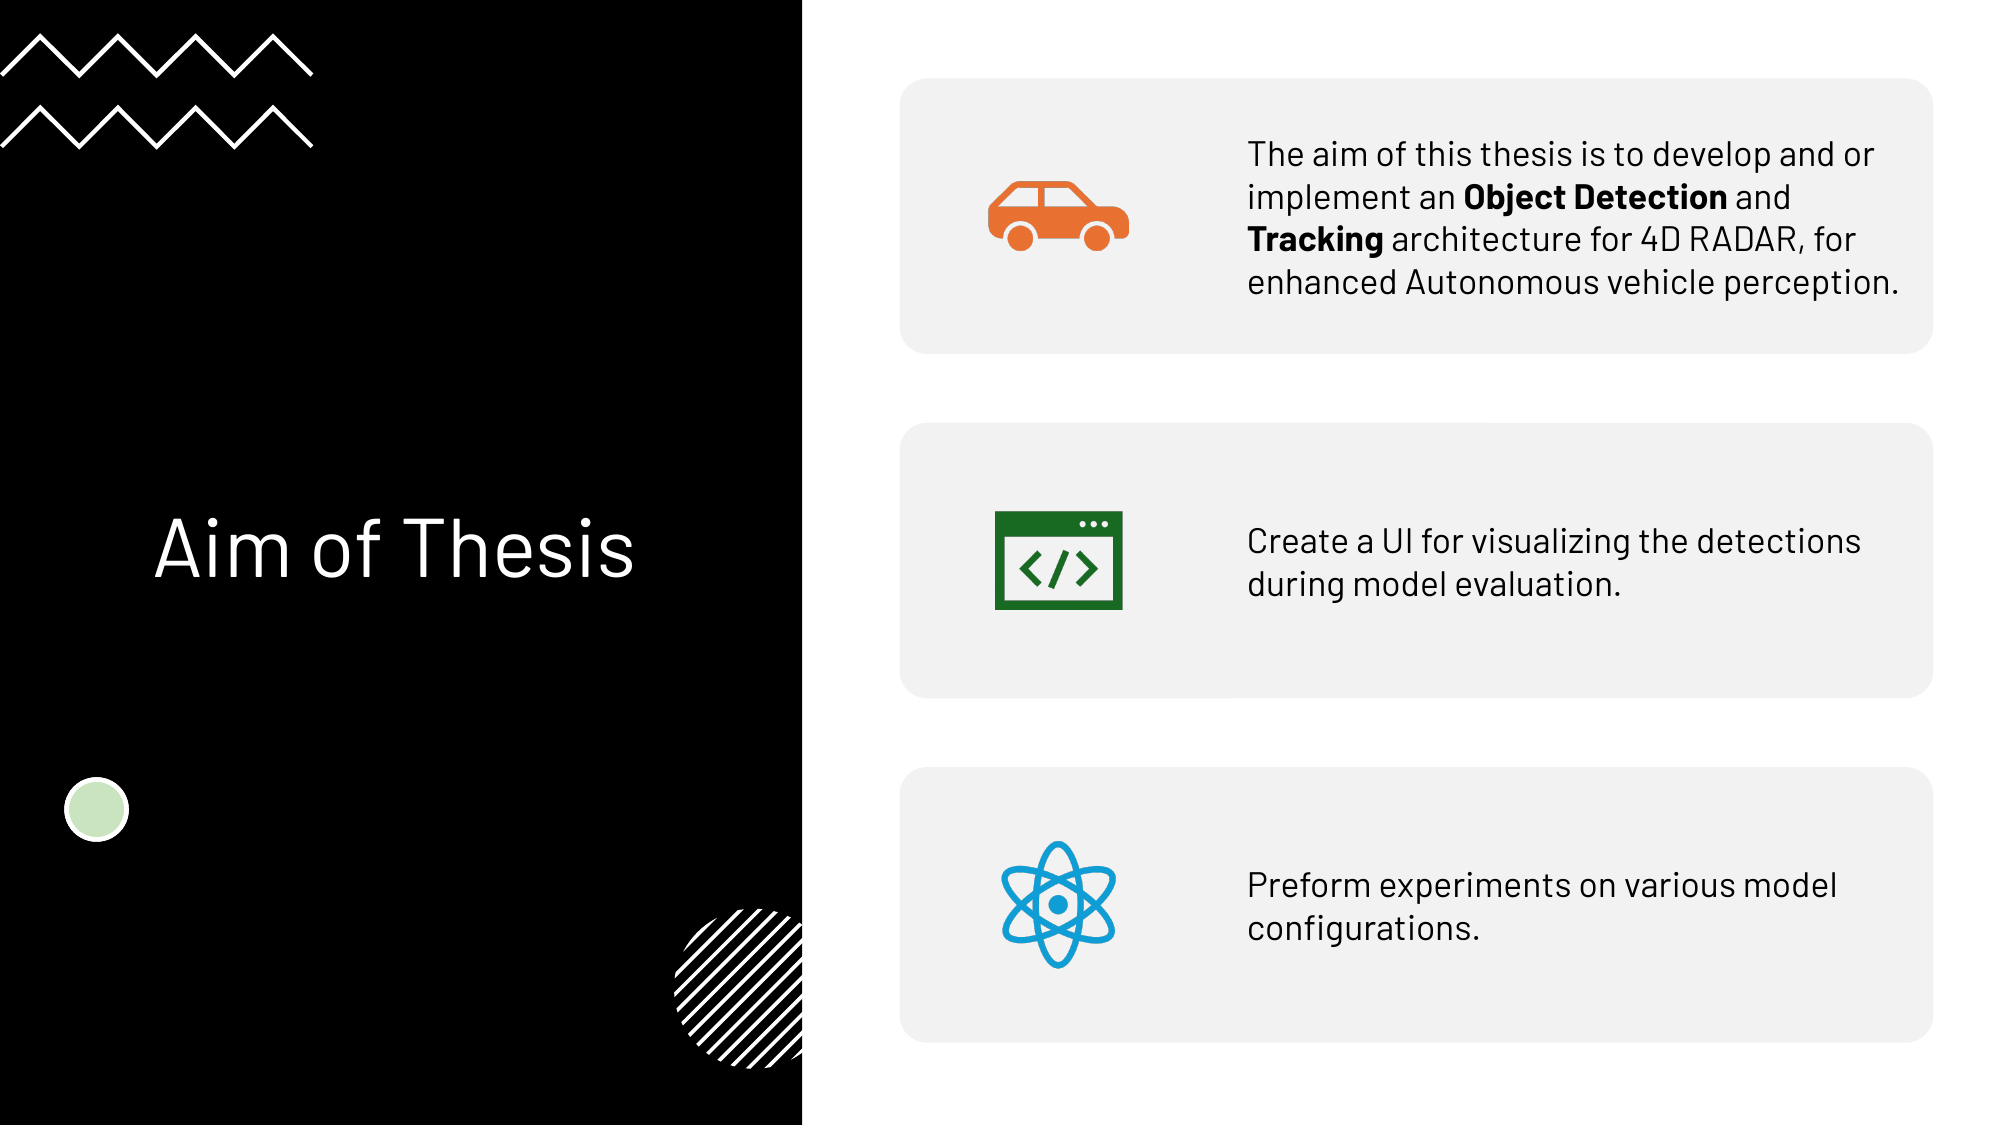

The aim of this thesis is to develop and or implement an Object Detection and Tracking architecture for 4D RADAR, for enhanced Autonomous vehicle perception.
Create a UI for visualizing the detections during model evaluation.
Preform experiments on various model configurations.
# Aim of Thesis